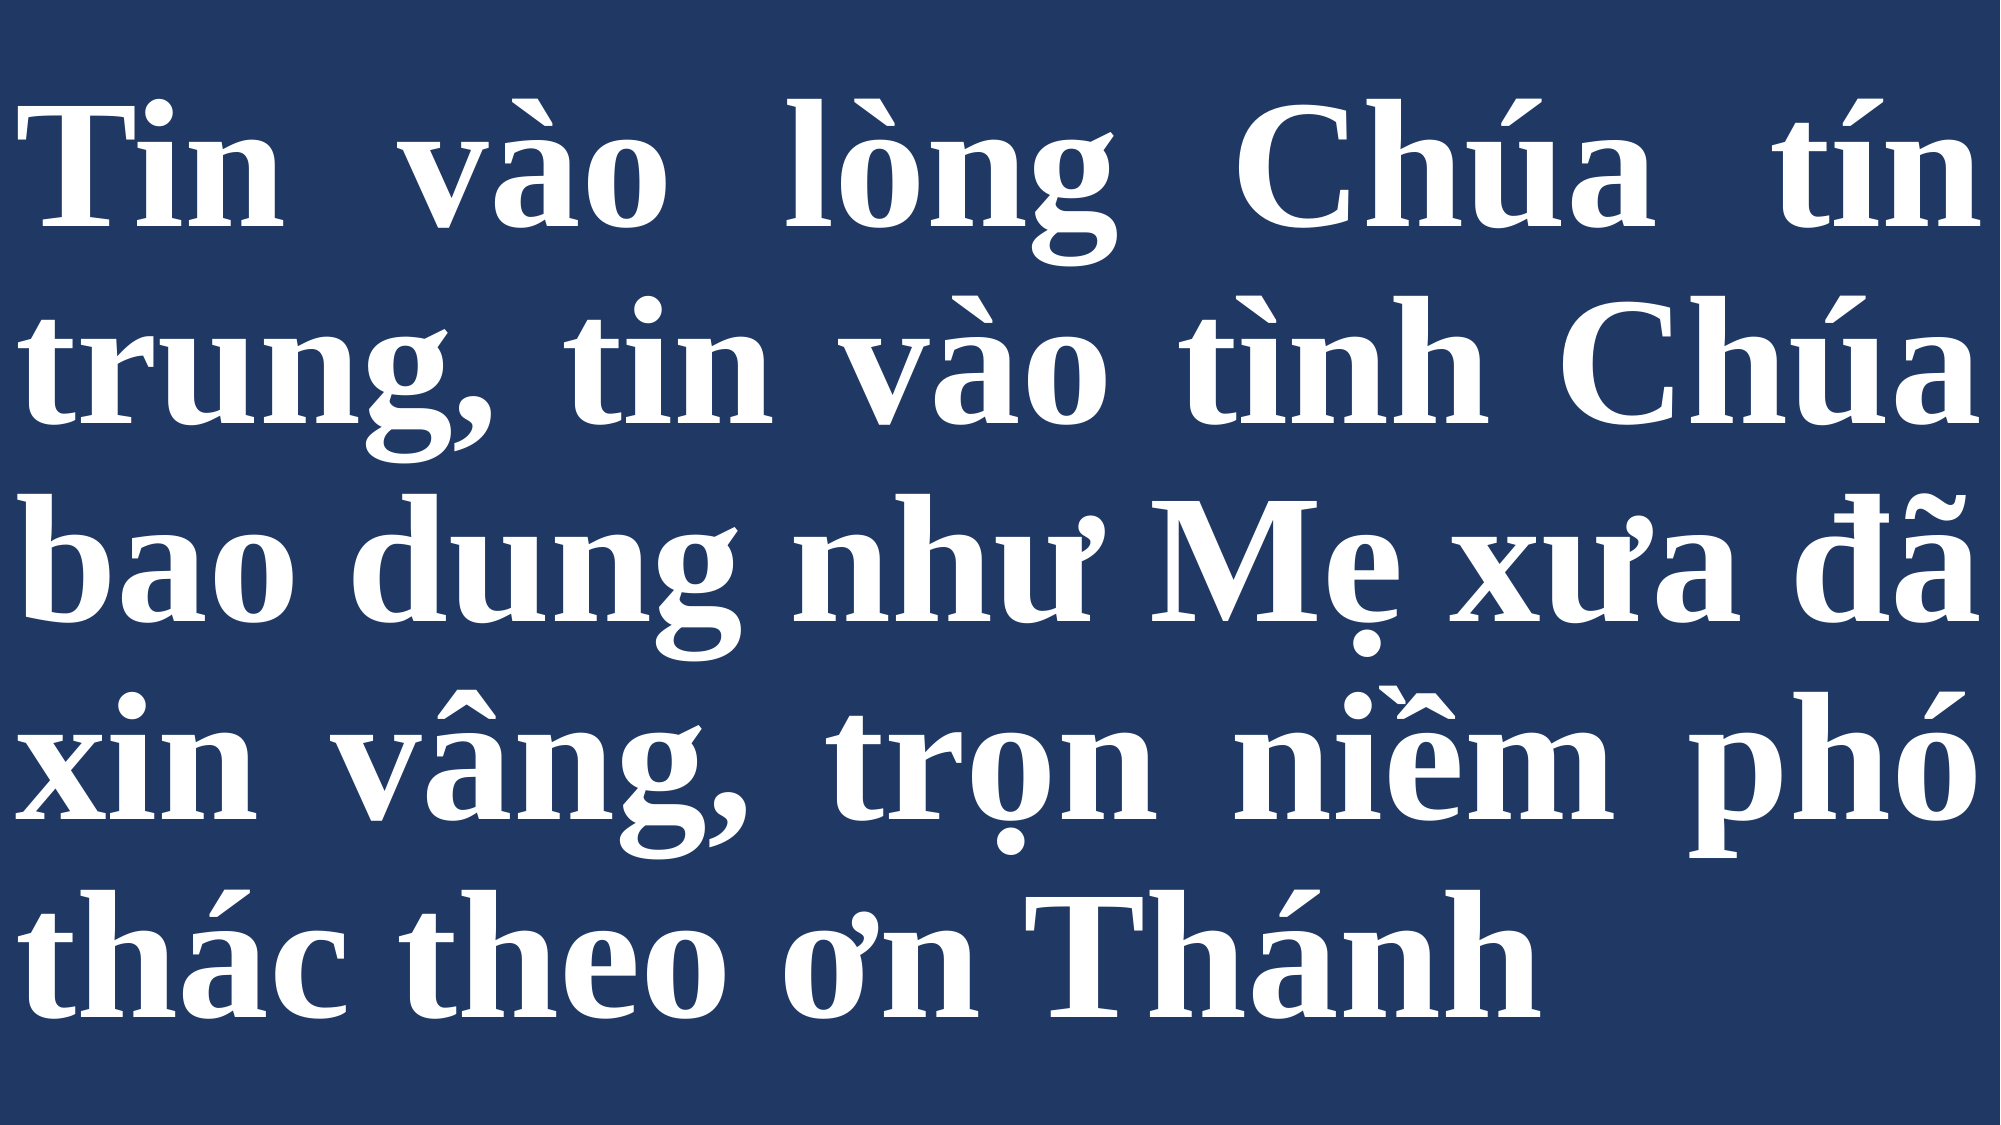

# Tin vào lòng Chúa tín trung, tin vào tình Chúa bao dung như Mẹ xưa đã xin vâng, trọn niềm phó thác theo ơn Thánh